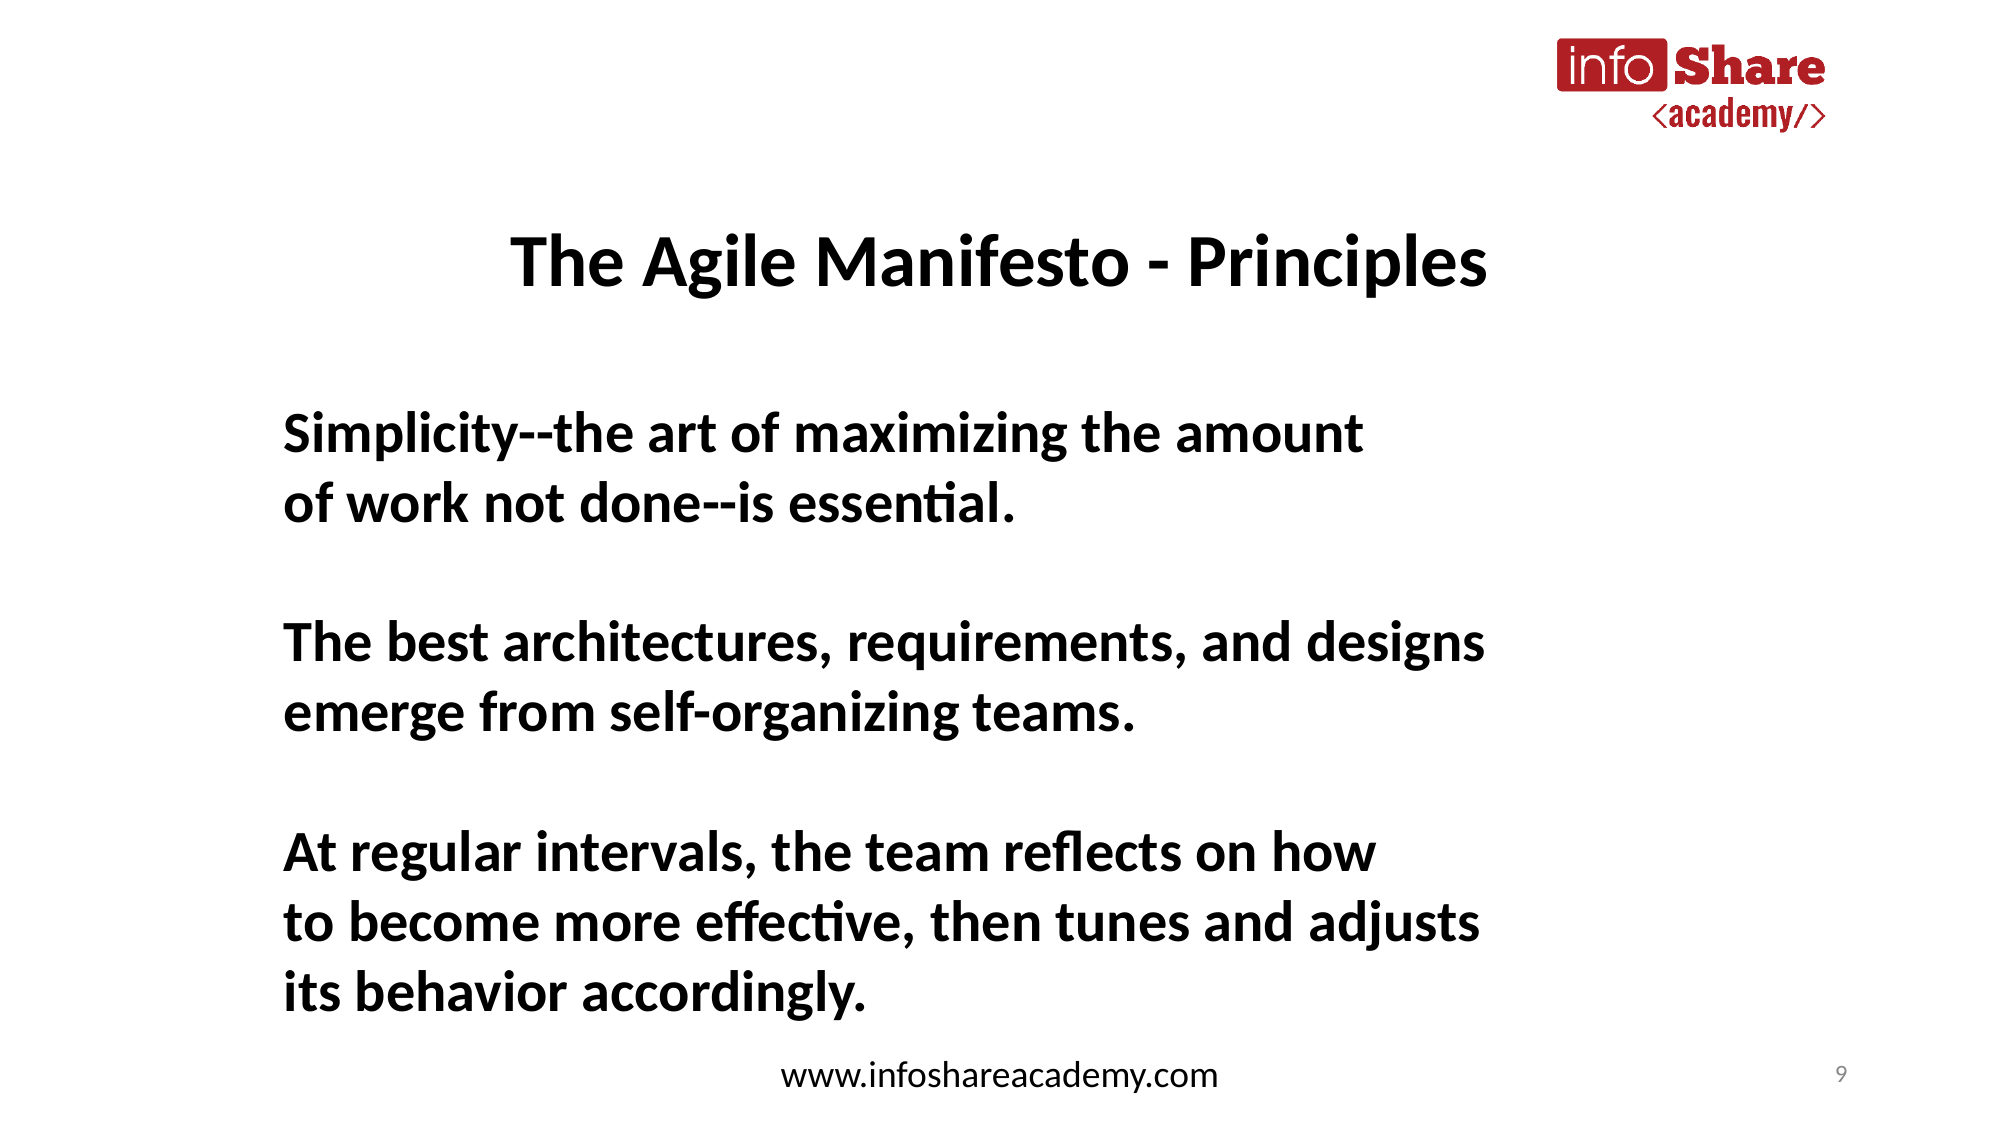

The Agile Manifesto - Principles
Simplicity--the art of maximizing the amount
of work not done--is essential.

The best architectures, requirements, and designs
emerge from self-organizing teams.

At regular intervals, the team reflects on how
to become more effective, then tunes and adjusts
its behavior accordingly.

www.infoshareacademy.com
9